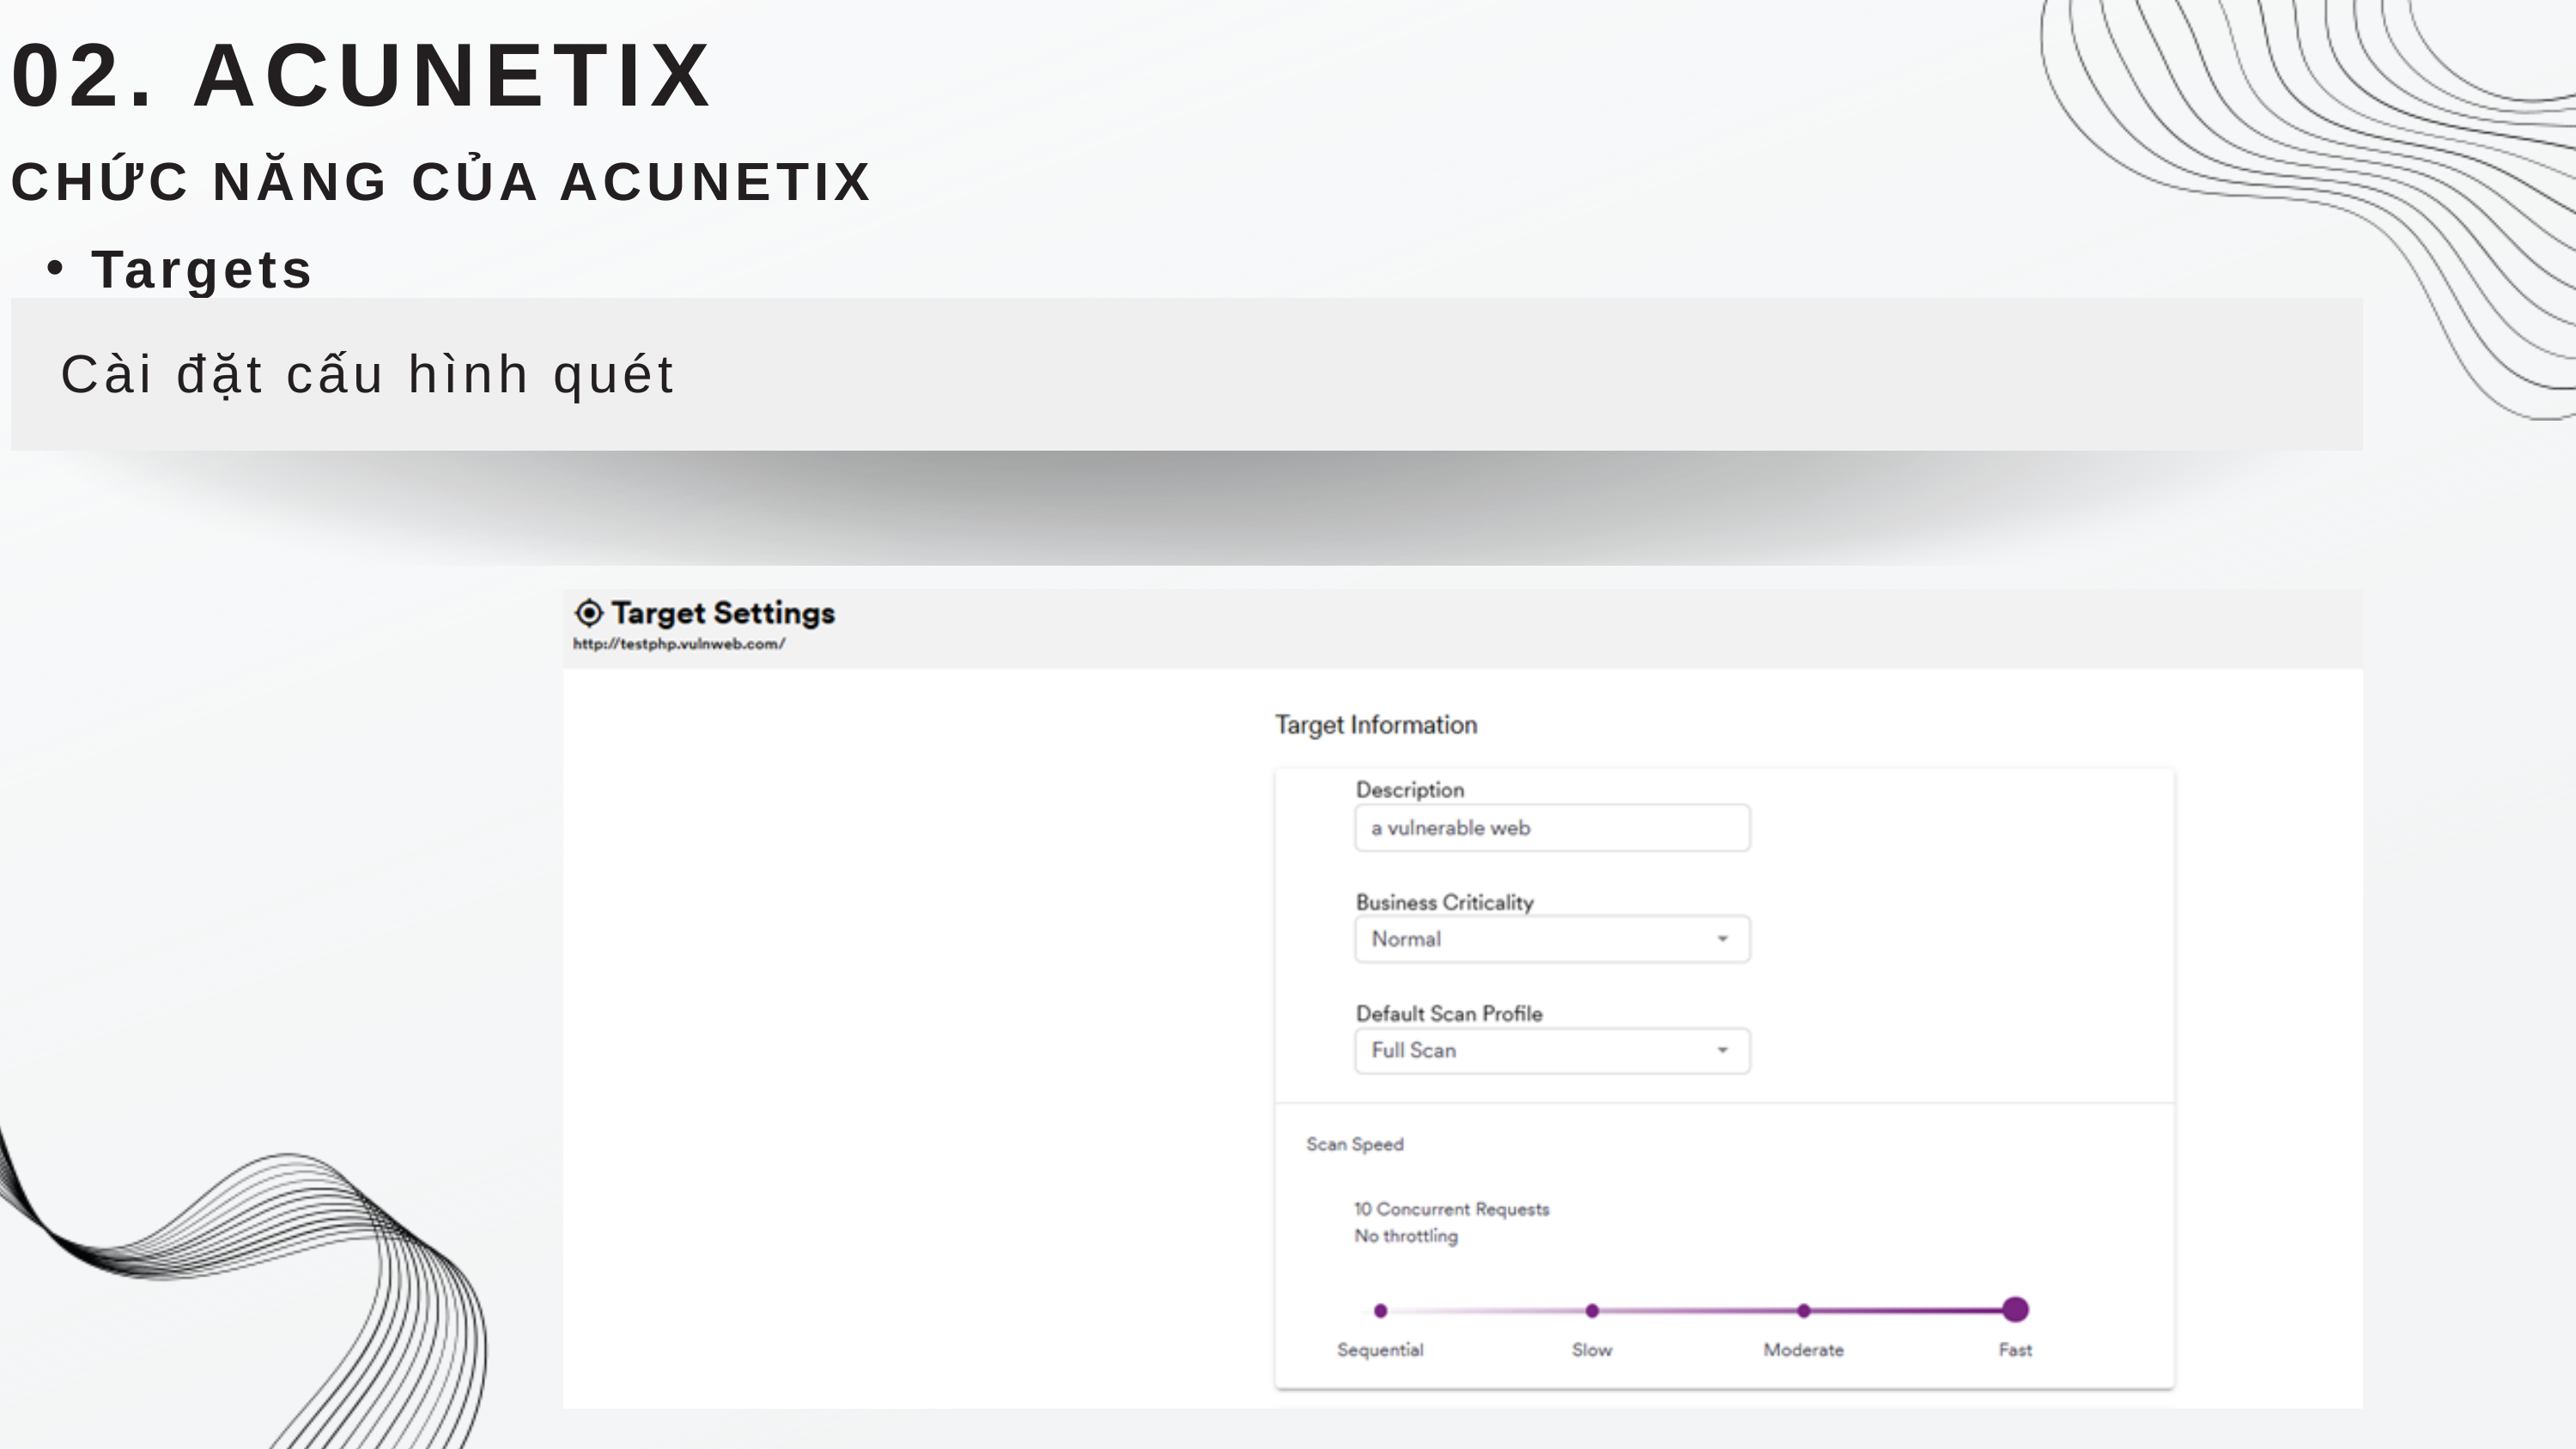

02. ACUNETIX
CHỨC NĂNG CỦA ACUNETIX
Targets

Cài đặt cấu hình quét